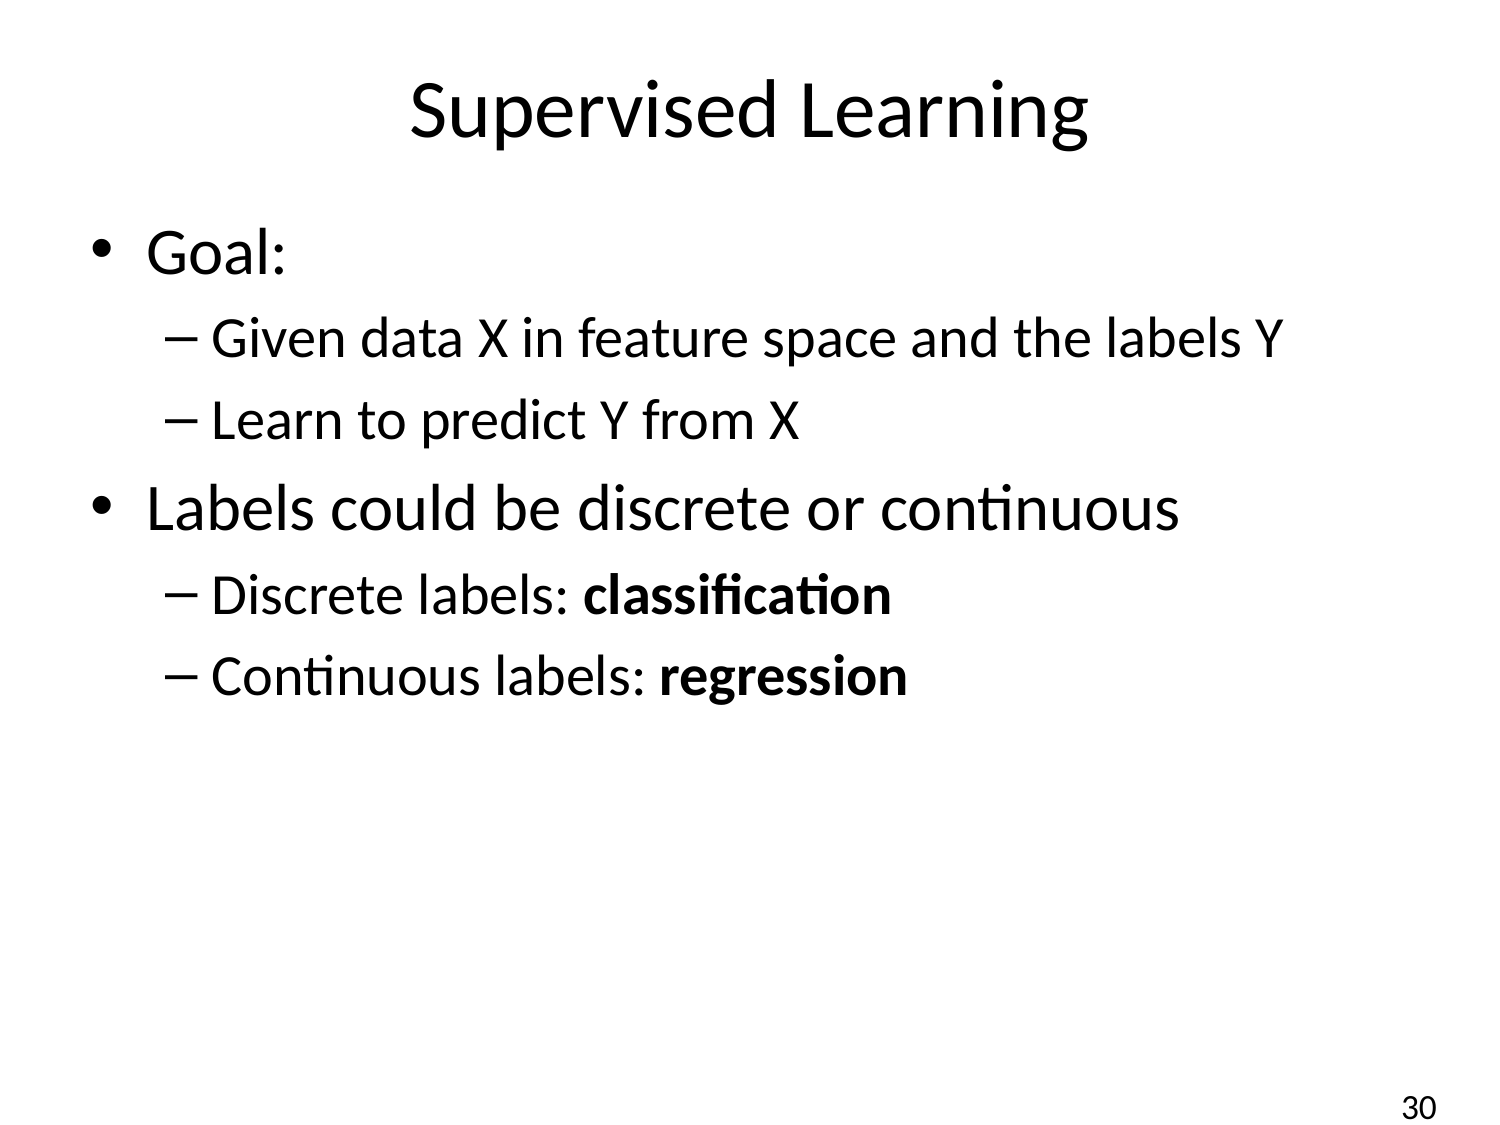

# Supervised Learning
Goal:
Given data X in feature space and the labels Y
Learn to predict Y from X
Labels could be discrete or continuous
Discrete labels: classification
Continuous labels: regression